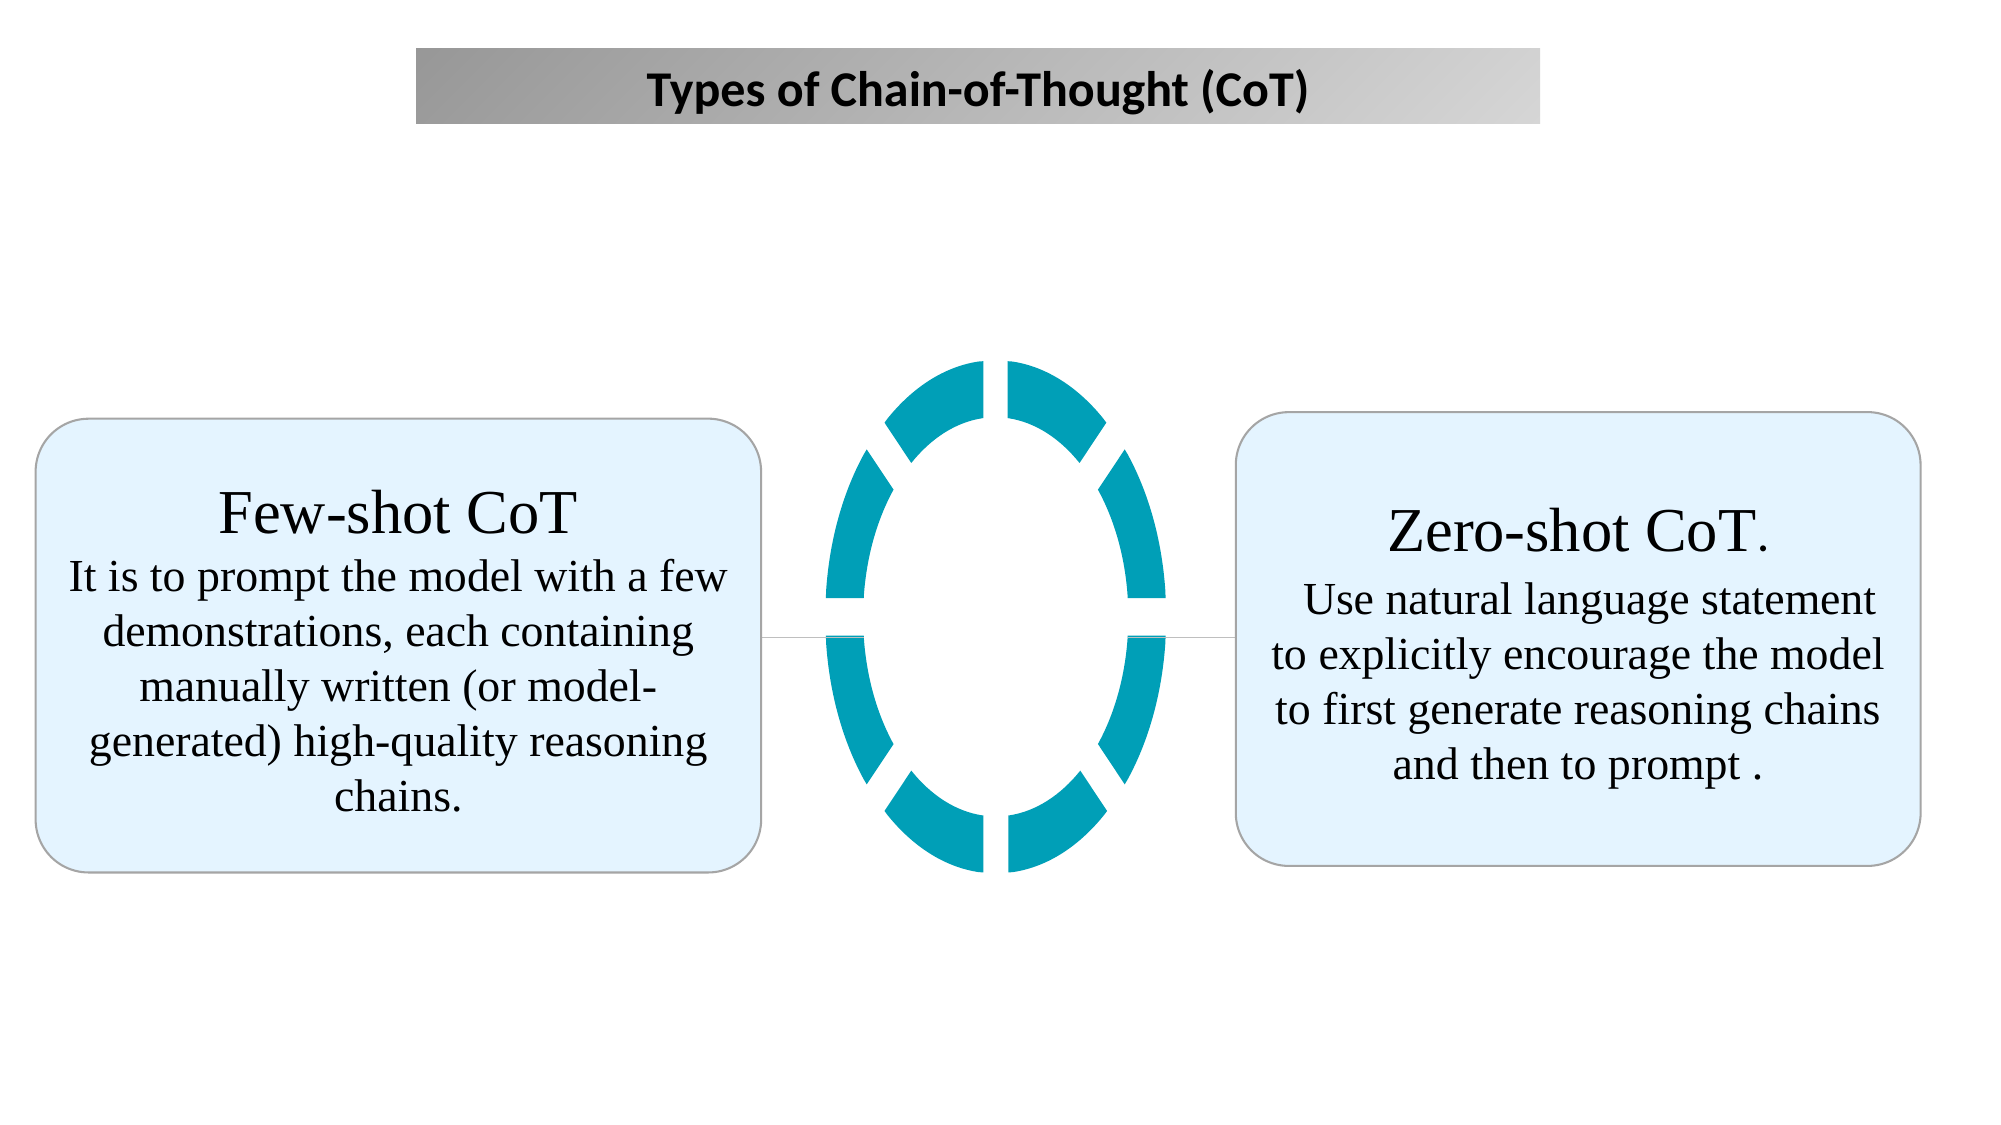

Types of Chain-of-Thought (CoT)

Zero-shot CoT.
  Use natural language statement to explicitly encourage the model to first generate reasoning chains and then to prompt .
Few-shot CoT
It is to prompt the model with a few demonstrations, each containing manually written (or model-generated) high-quality reasoning chains.